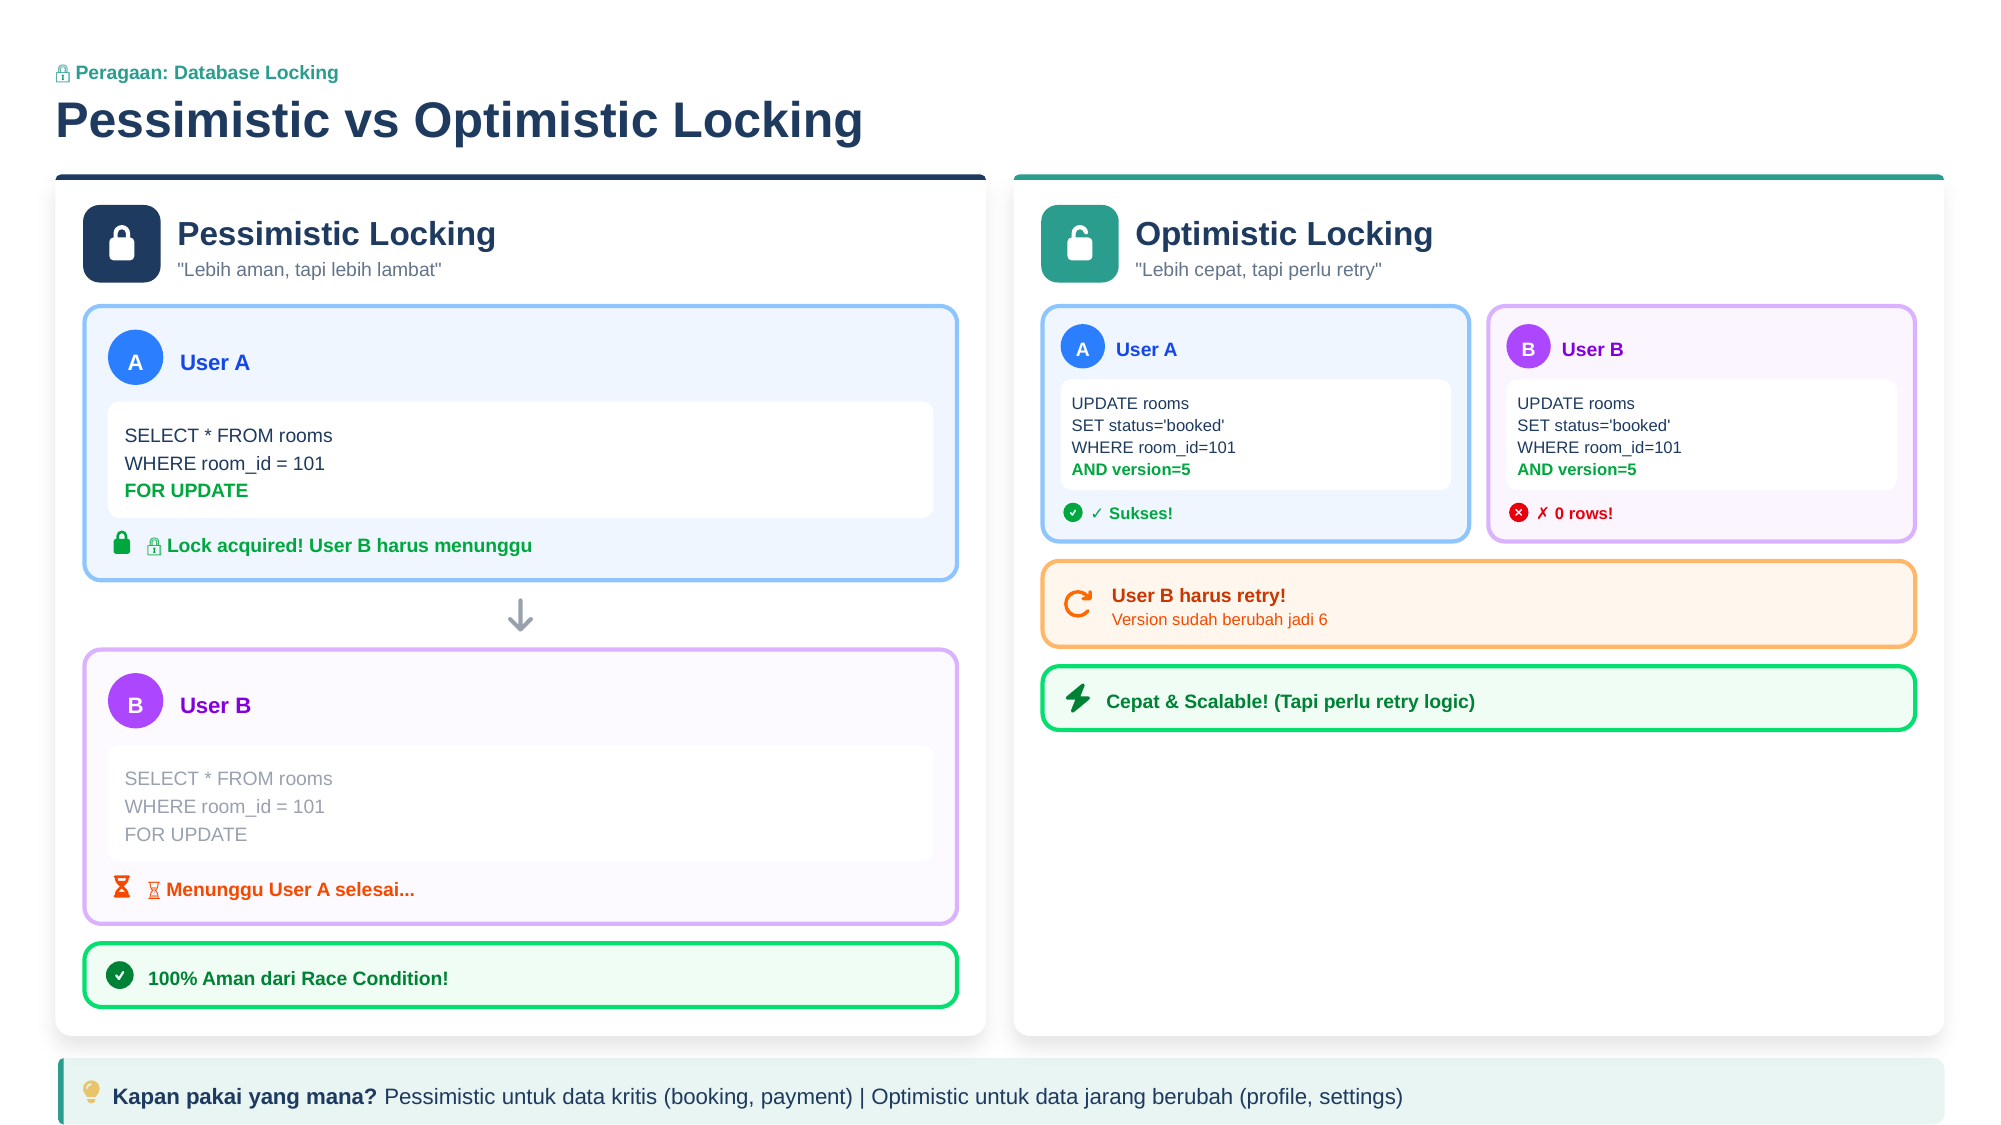

🔒 Peragaan: Database Locking
Pessimistic vs Optimistic Locking

Pessimistic Locking
Optimistic Locking

"Lebih aman, tapi lebih lambat"
"Lebih cepat, tapi perlu retry"

A

B

A

User A
User B
User A

UPDATE rooms
UPDATE rooms

SET status='booked'
SET status='booked'
SELECT * FROM rooms
WHERE room_id=101
WHERE room_id=101
WHERE room_id = 101
AND version=5
AND version=5
FOR UPDATE
✓ Sukses!
✗ 0 rows!

🔒 Lock acquired! User B harus menunggu

User B harus retry!

Version sudah berubah jadi 6

B

User B

Cepat & Scalable! (Tapi perlu retry logic)

SELECT * FROM rooms
WHERE room_id = 101
FOR UPDATE
⏳ Menunggu User A selesai...

100% Aman dari Race Condition!

Kapan pakai yang mana? Pessimistic untuk data kritis (booking, payment) | Optimistic untuk data jarang berubah (profile, settings)